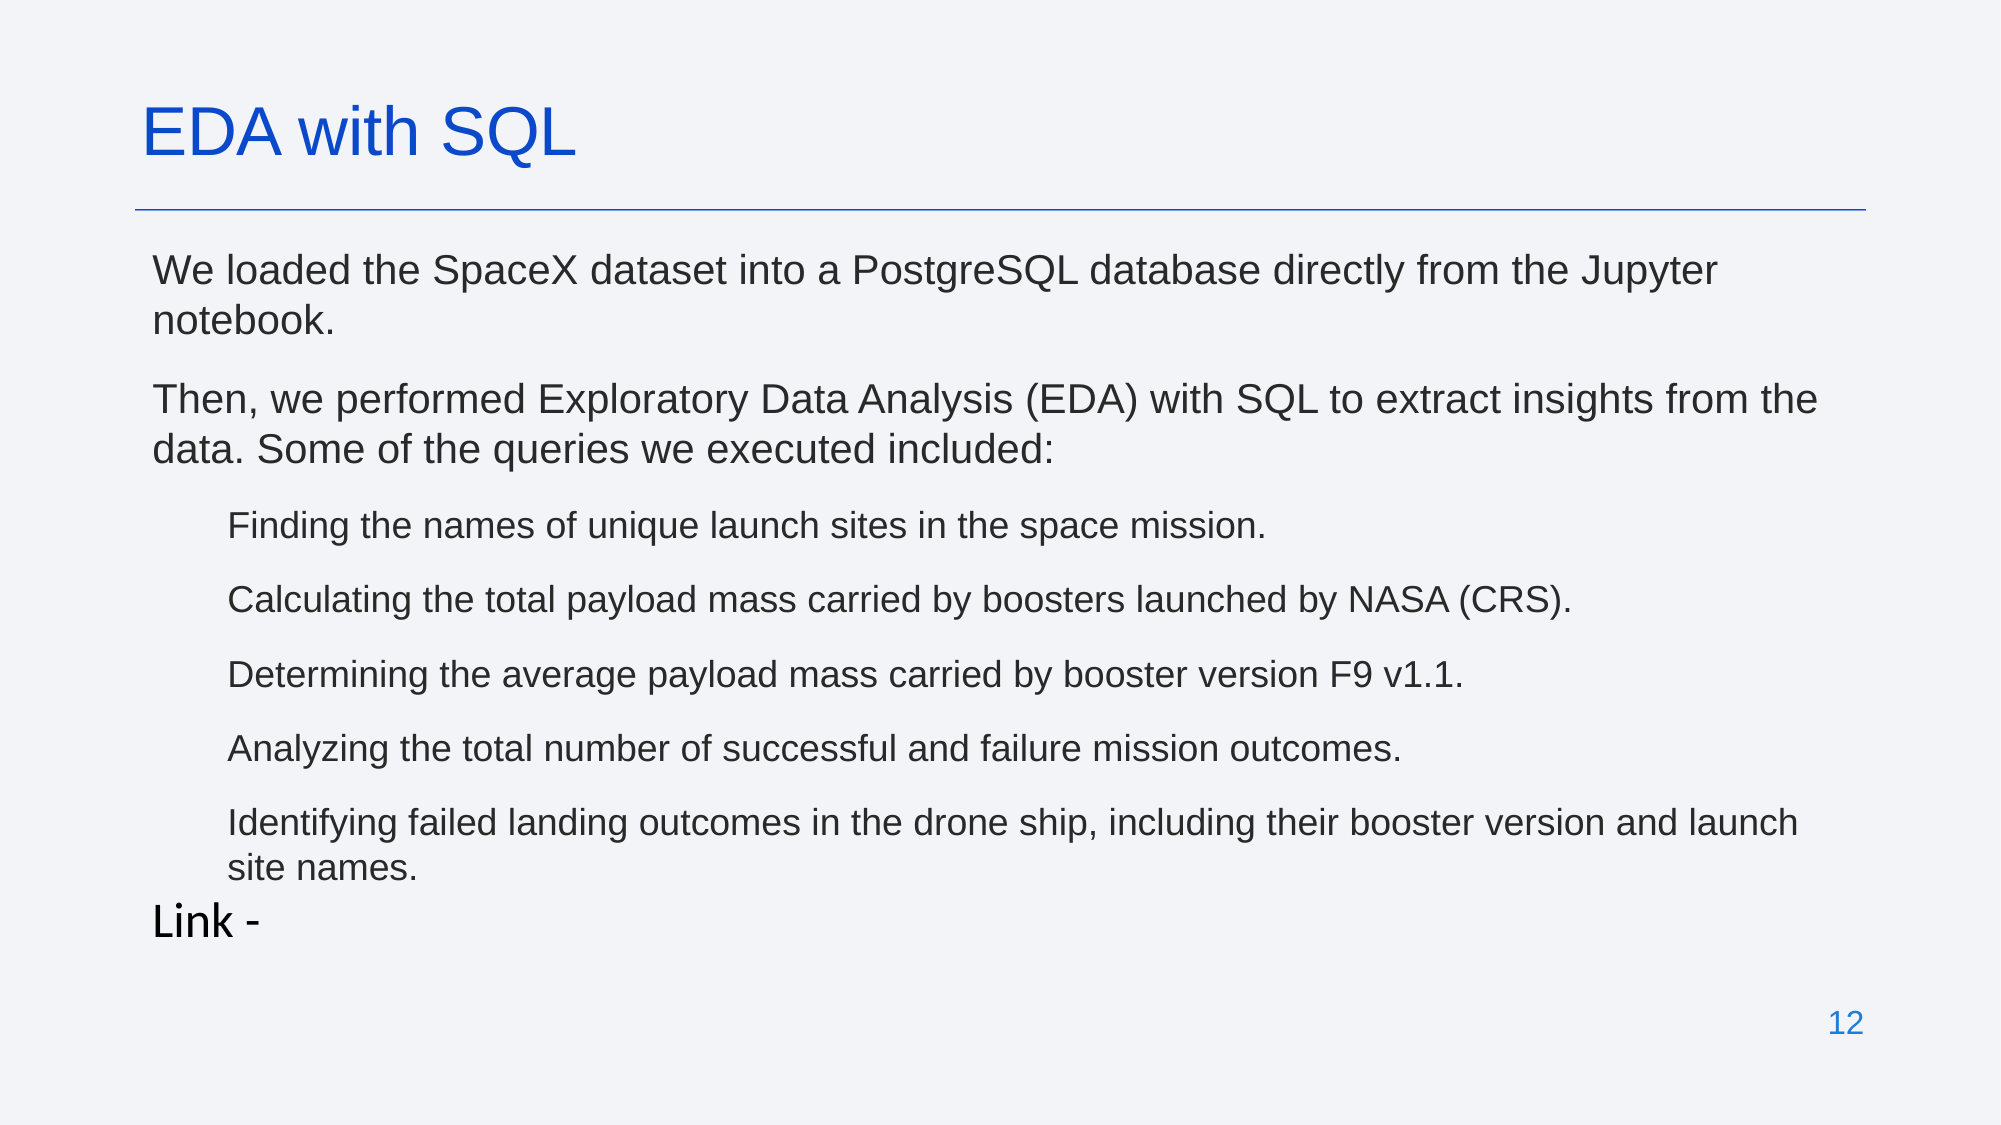

EDA with SQL
We loaded the SpaceX dataset into a PostgreSQL database directly from the Jupyter notebook.
Then, we performed Exploratory Data Analysis (EDA) with SQL to extract insights from the data. Some of the queries we executed included:
Finding the names of unique launch sites in the space mission.
Calculating the total payload mass carried by boosters launched by NASA (CRS).
Determining the average payload mass carried by booster version F9 v1.1.
Analyzing the total number of successful and failure mission outcomes.
Identifying failed landing outcomes in the drone ship, including their booster version and launch site names.
Link -

12